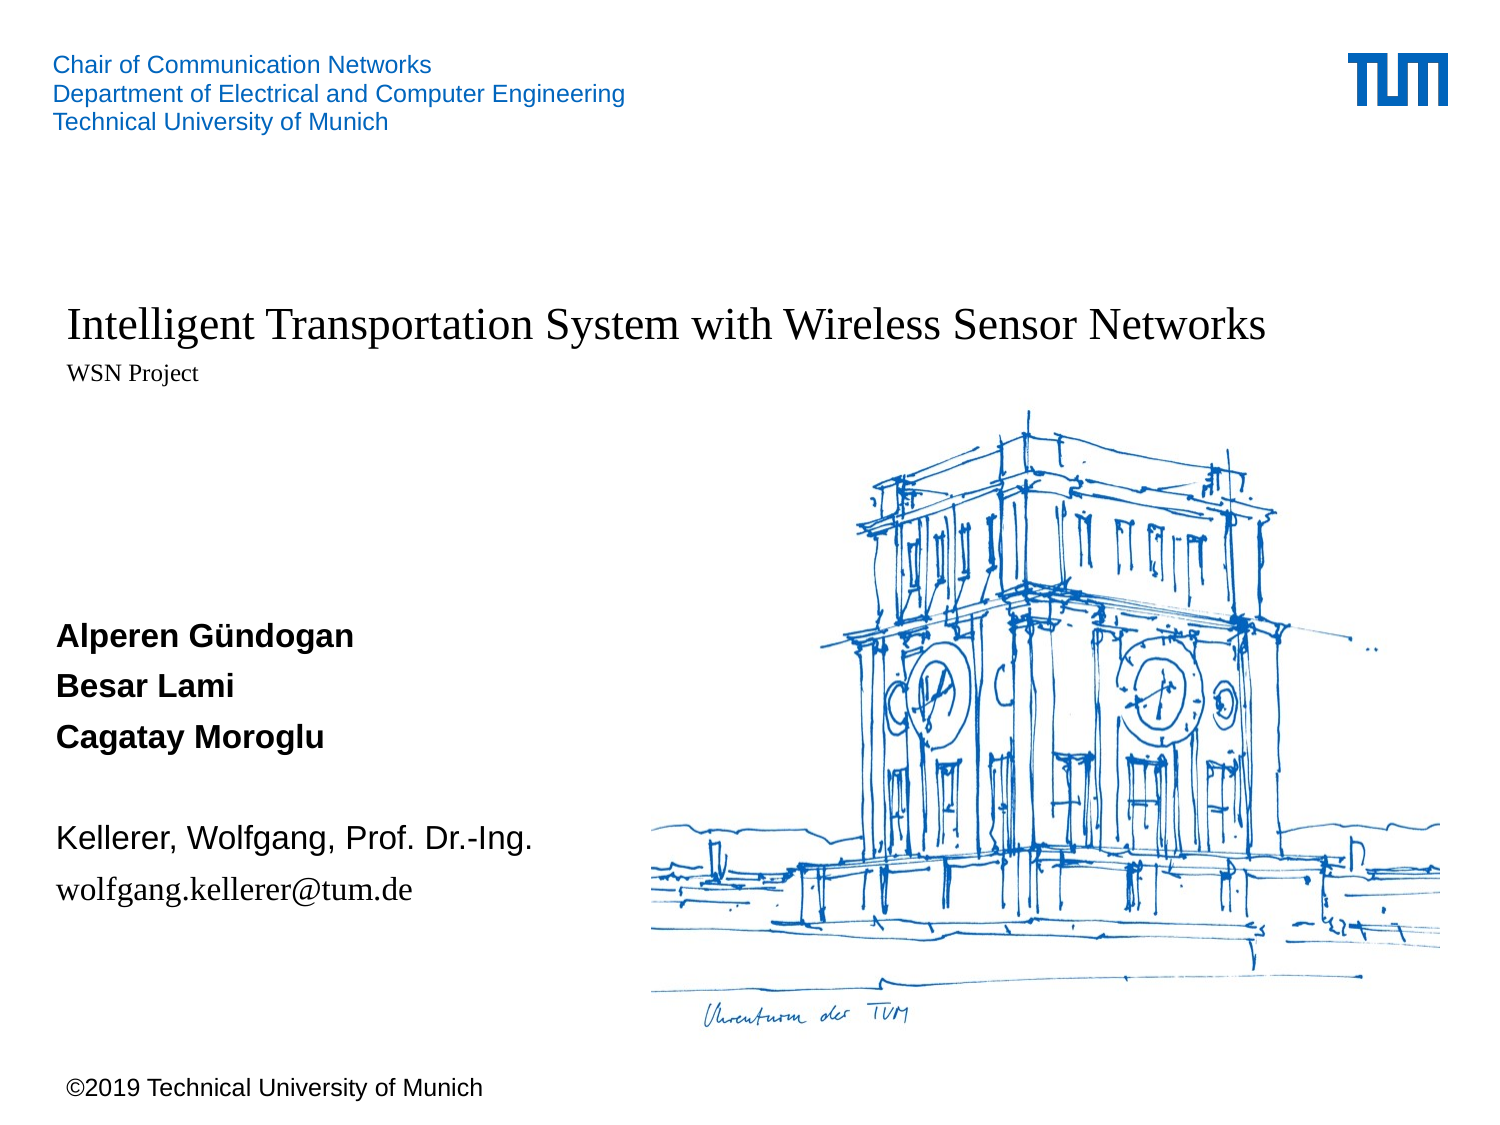

Intelligent Transportation System with Wireless Sensor Networks
WSN Project
Alperen Gündogan
Besar Lami
Cagatay Moroglu

Kellerer, Wolfgang, Prof. Dr.-Ing.
wolfgang.kellerer@tum.de